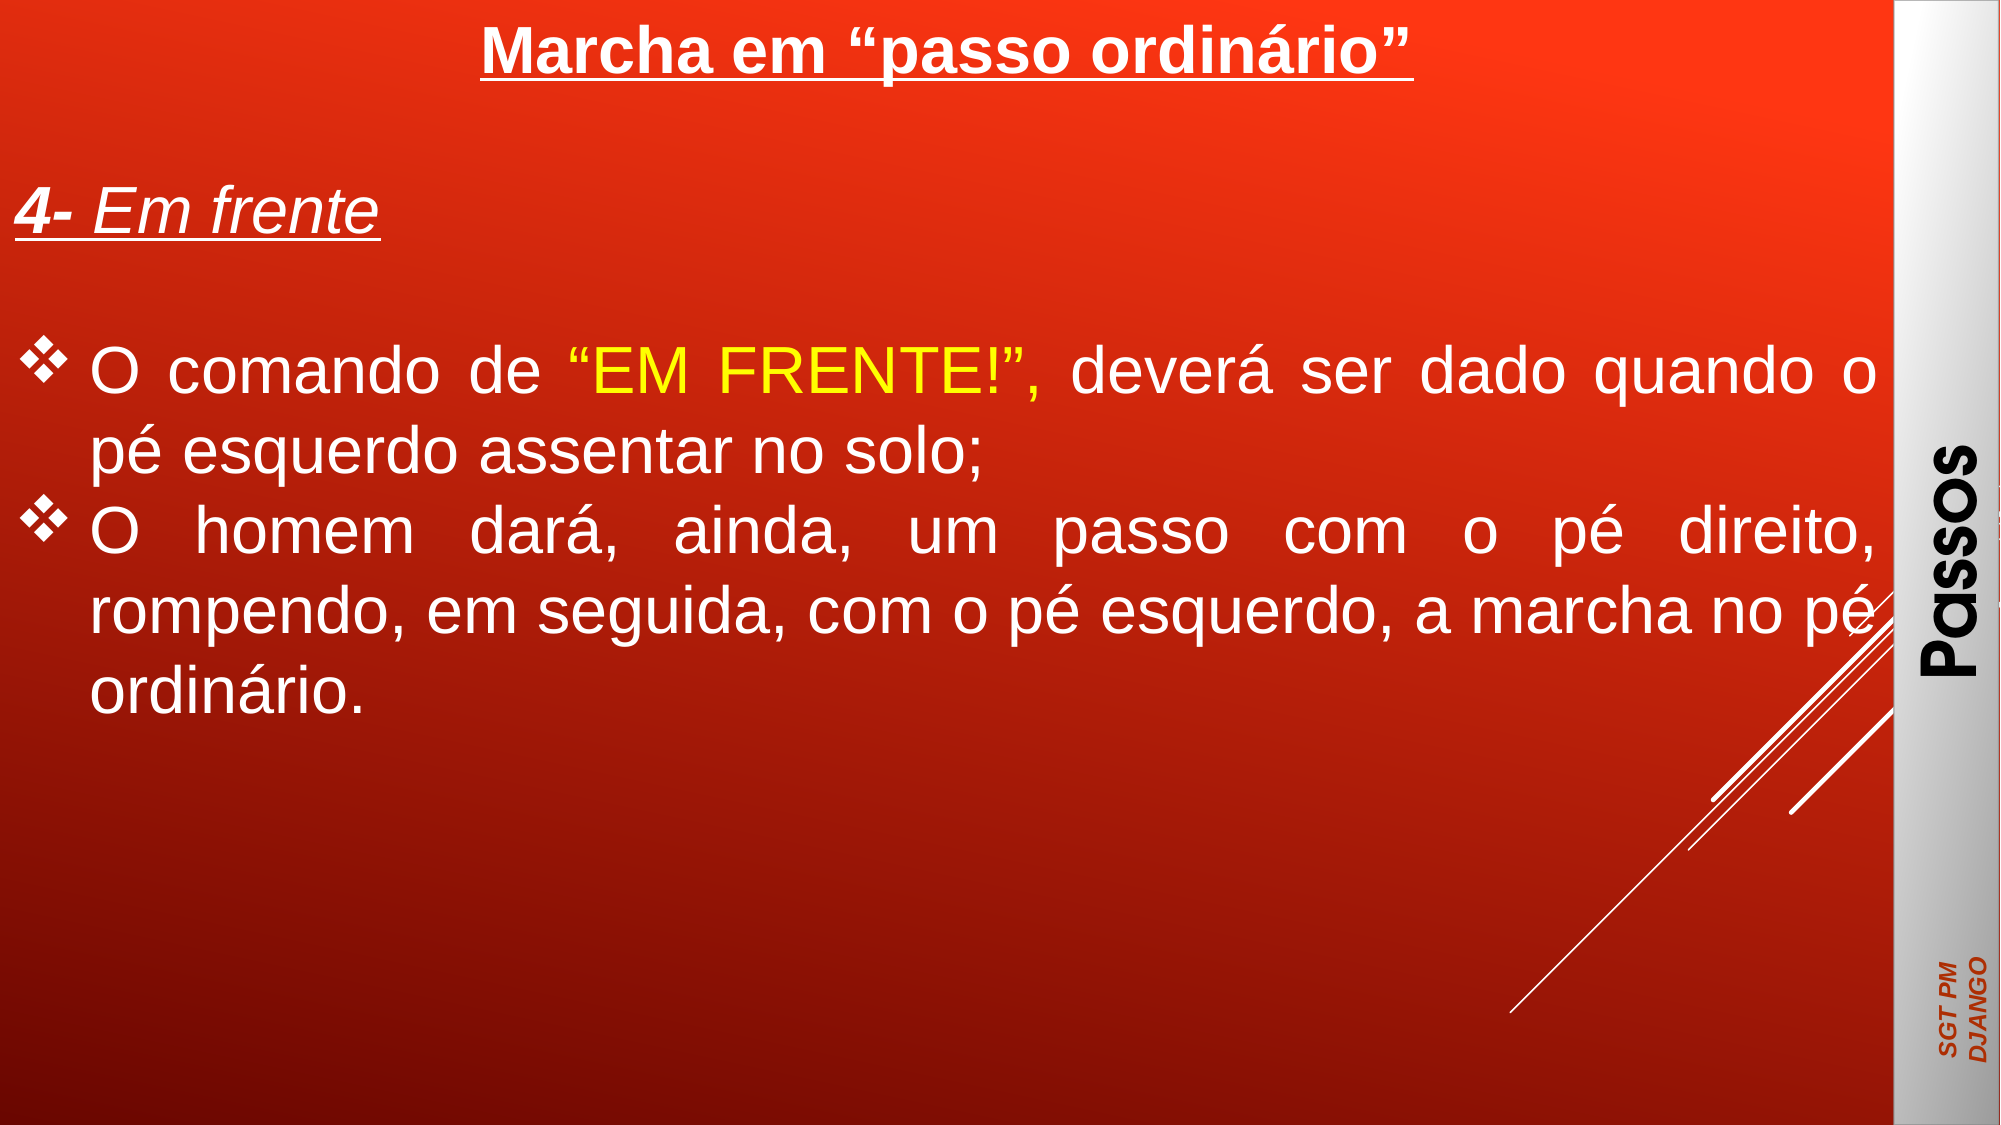

Marcha em “passo ordinário”

4- Em frente

O comando de “EM FRENTE!”, deverá ser dado quando o pé esquerdo assentar no solo;
O homem dará, ainda, um passo com o pé direito, rompendo, em seguida, com o pé esquerdo, a marcha no pé ordinário.
Passos
SGT PM DJANGO